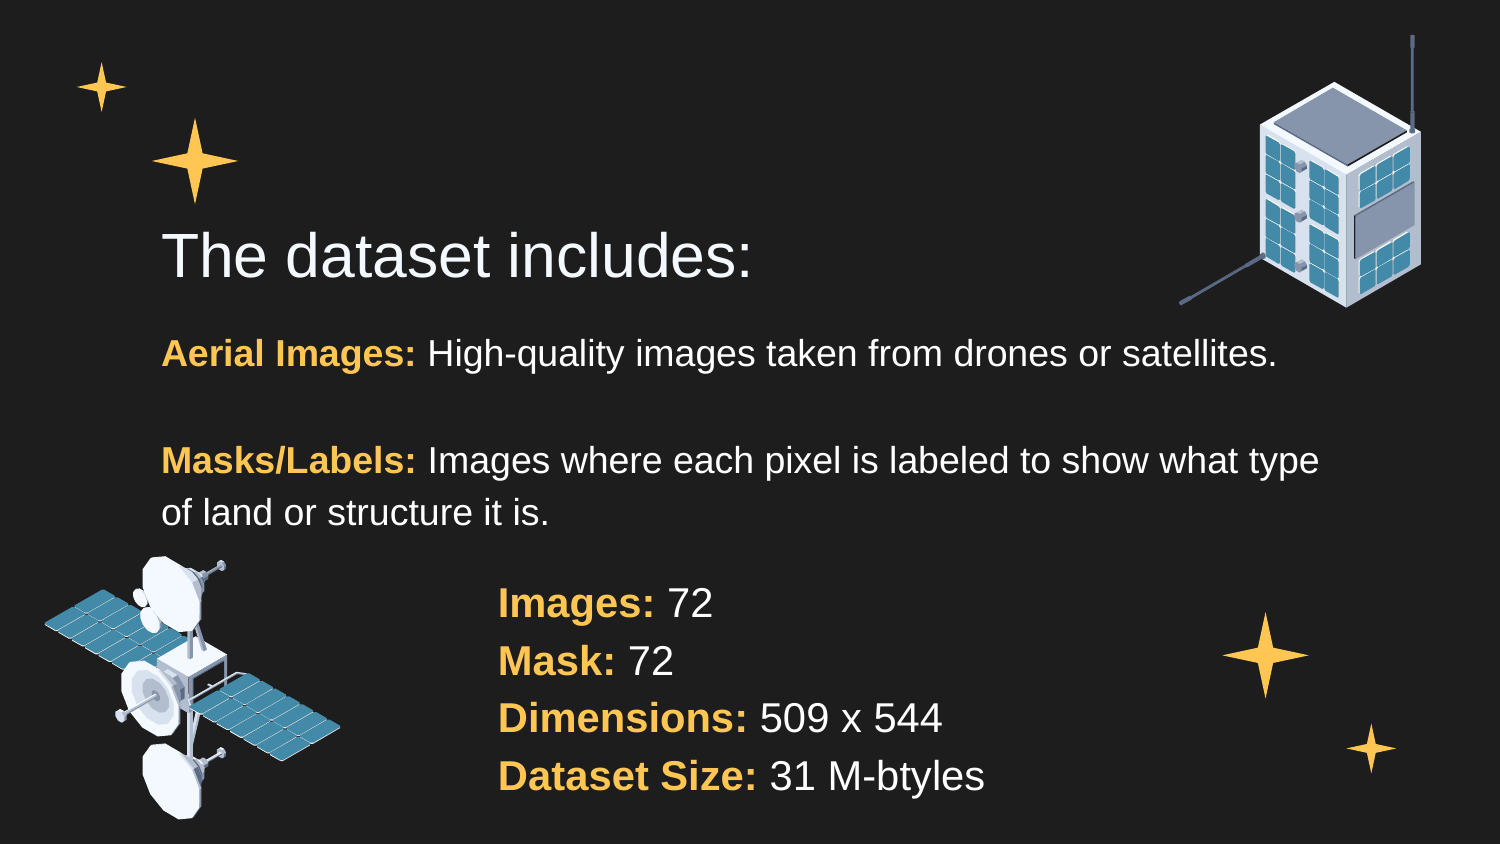

# The dataset includes:

Aerial Images: High-quality images taken from drones or satellites.

Masks/Labels: Images where each pixel is labeled to show what type of land or structure it is.

Images: 72
Mask: 72
Dimensions: 509 x 544
Dataset Size: 31 M-btyles